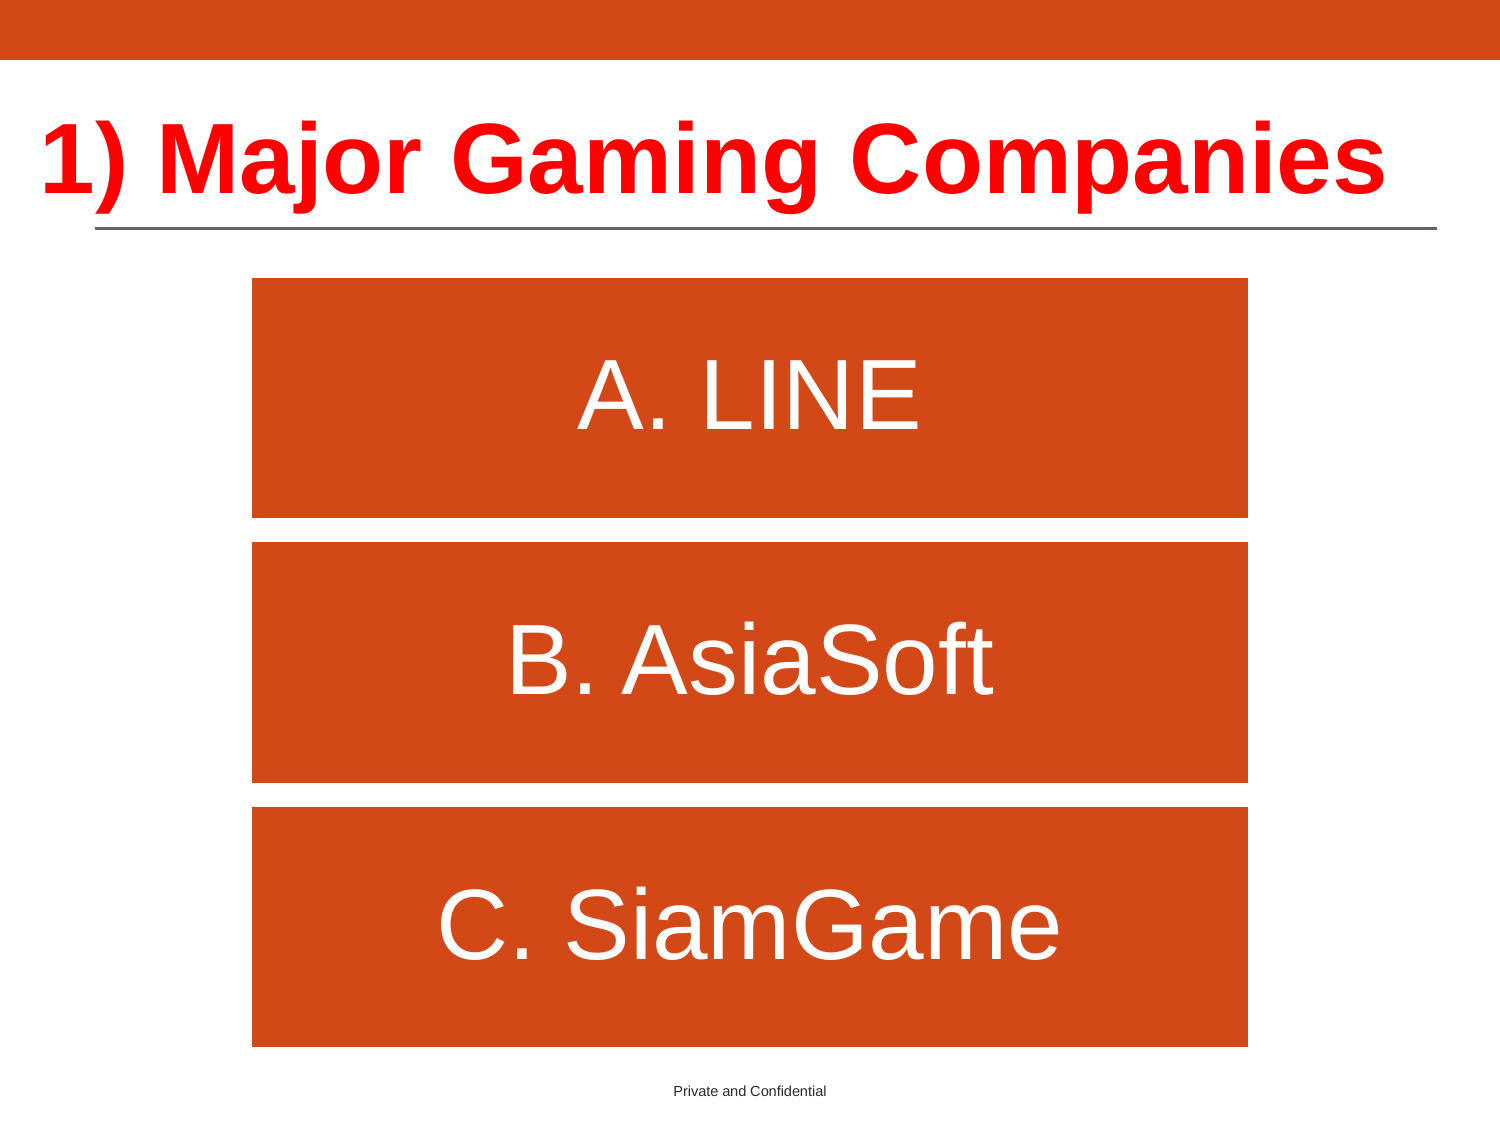

# 1) Major Gaming Companies
A. LINE
B. AsiaSoft
C. SiamGame